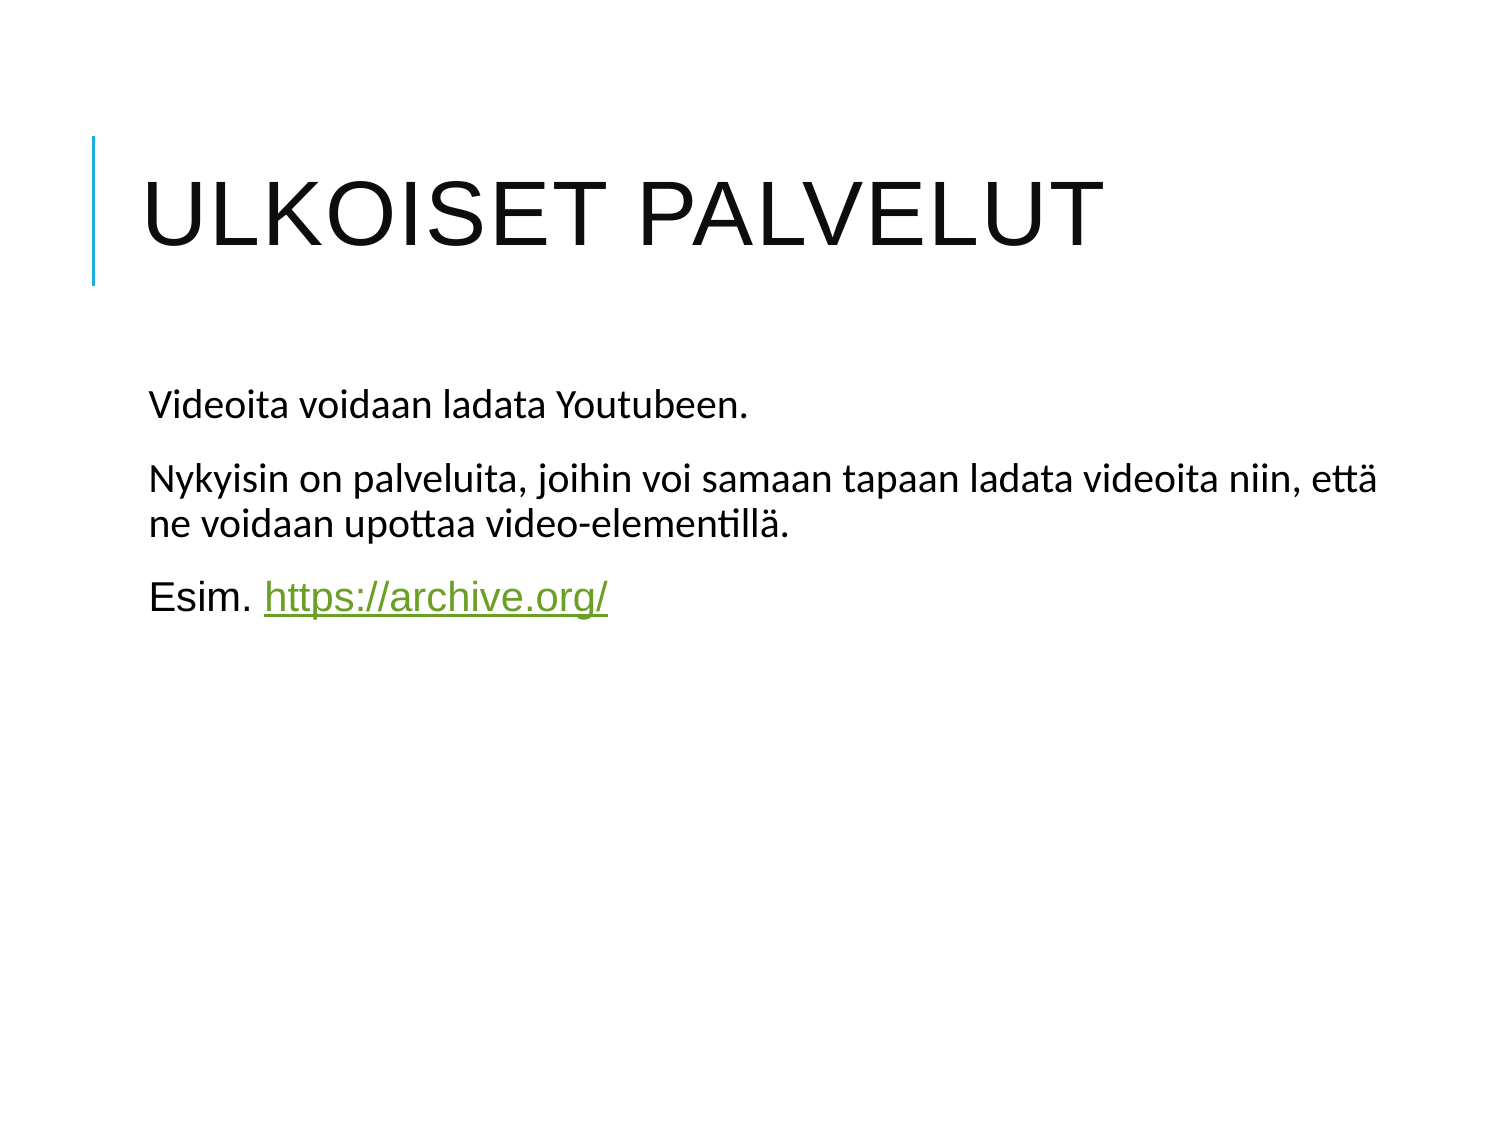

# Ulkoiset palvelut
Videoita voidaan ladata Youtubeen.
Nykyisin on palveluita, joihin voi samaan tapaan ladata videoita niin, että ne voidaan upottaa video-elementillä.
Esim. https://archive.org/